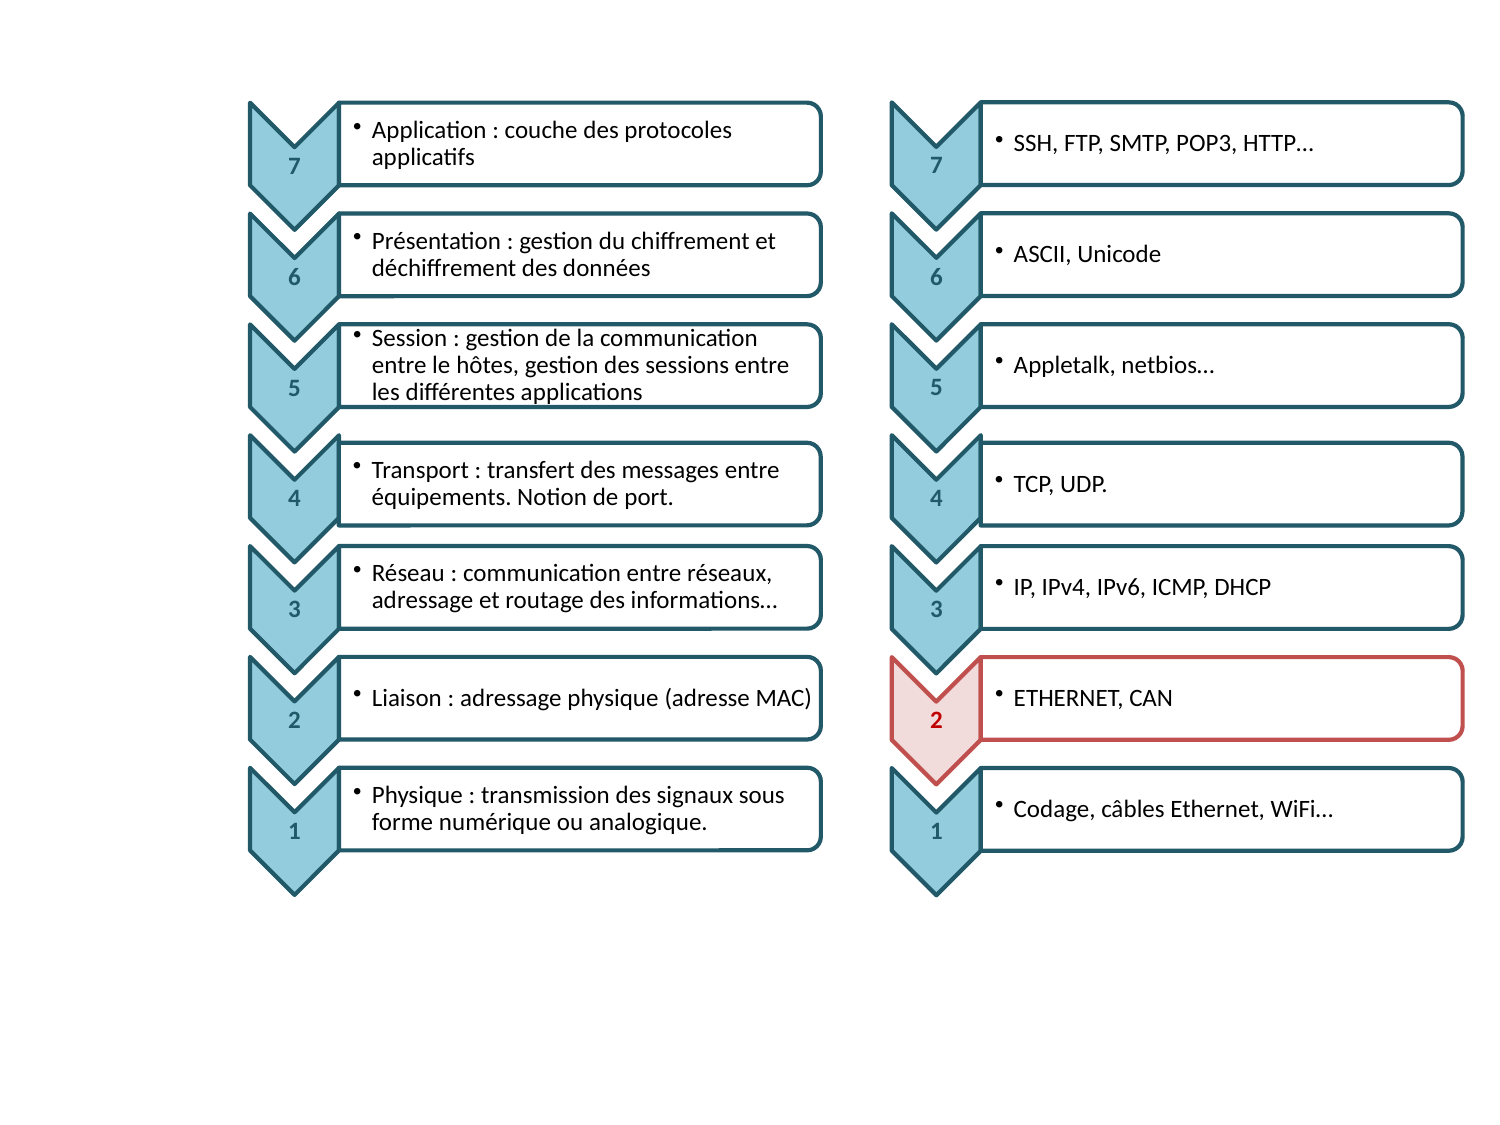

7
Application : couche des protocoles applicatifs
6
Présentation : gestion du chiffrement et déchiffrement des données
5
Session : gestion de la communication entre le hôtes, gestion des sessions entre les différentes applications
4
Transport : transfert des messages entre équipements. Notion de port.
3
Réseau : communication entre réseaux, adressage et routage des informations…
2
Liaison : adressage physique (adresse MAC)
1
Physique : transmission des signaux sous forme numérique ou analogique.
7
SSH, FTP, SMTP, POP3, HTTP…
6
ASCII, Unicode
5
Appletalk, netbios…
4
TCP, UDP.
3
IP, IPv4, IPv6, ICMP, DHCP
2
ETHERNET, CAN
1
Codage, câbles Ethernet, WiFi…